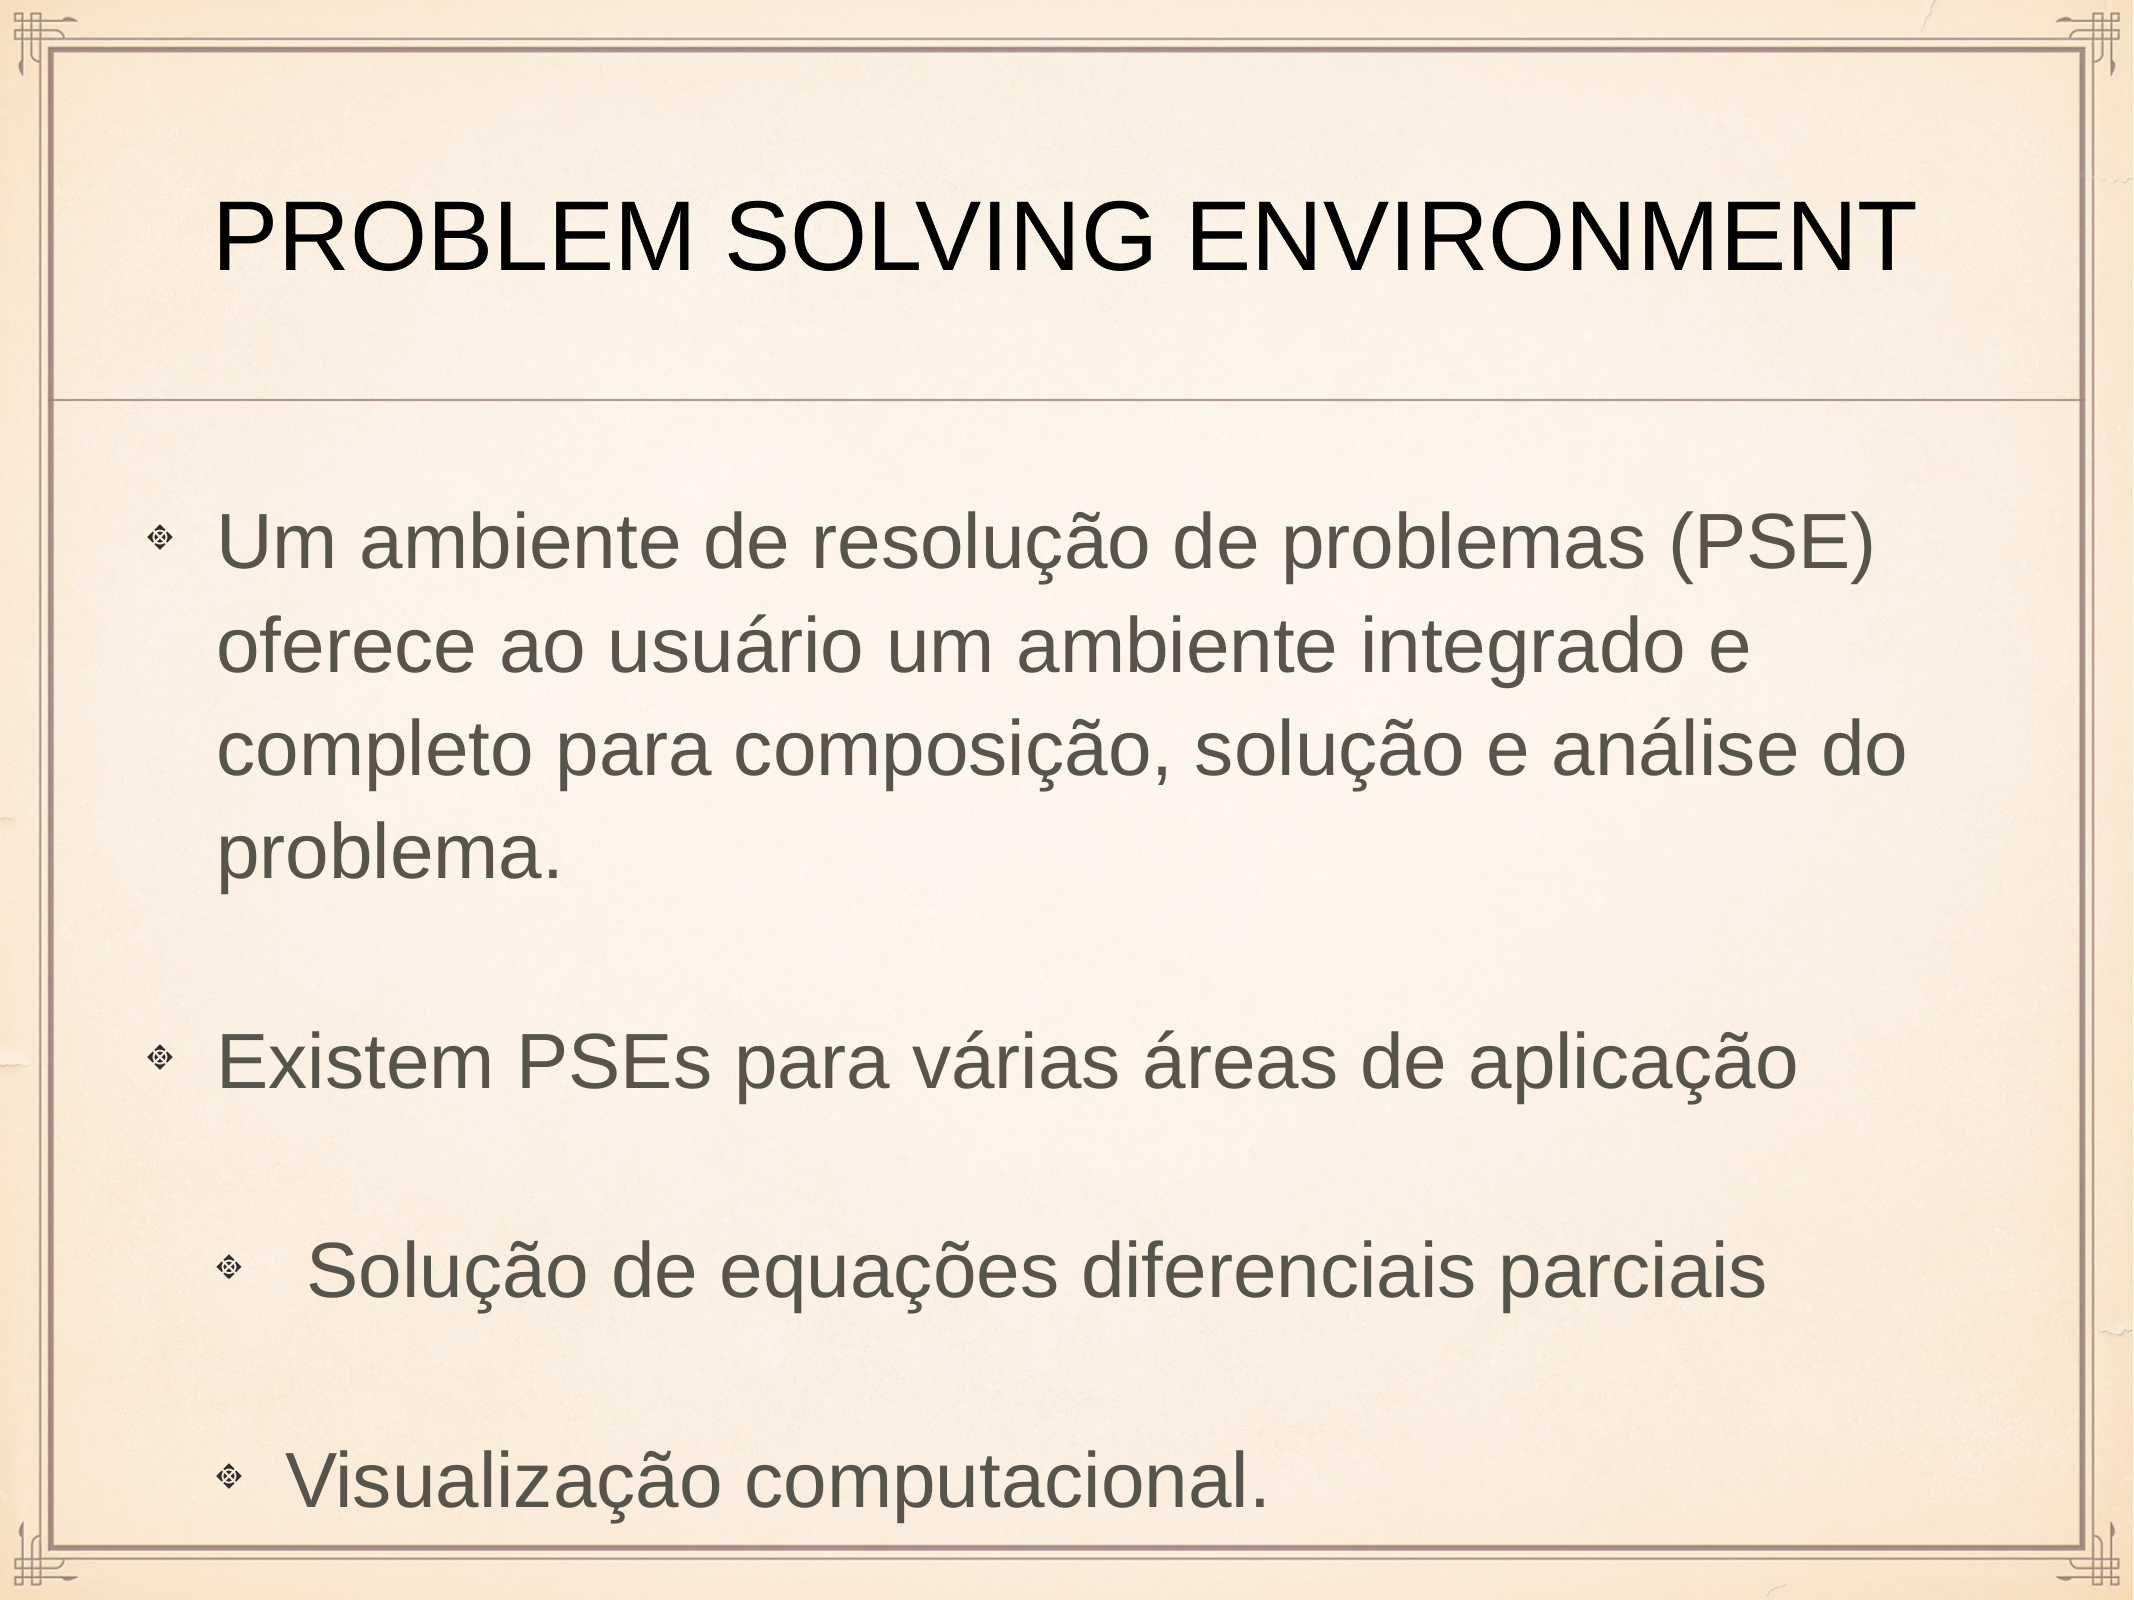

# Problem solving Environment
Um ambiente de resolução de problemas (PSE) oferece ao usuário um ambiente integrado e completo para composição, solução e análise do problema.
Existem PSEs para várias áreas de aplicação
 Solução de equações diferenciais parciais
Visualização computacional.